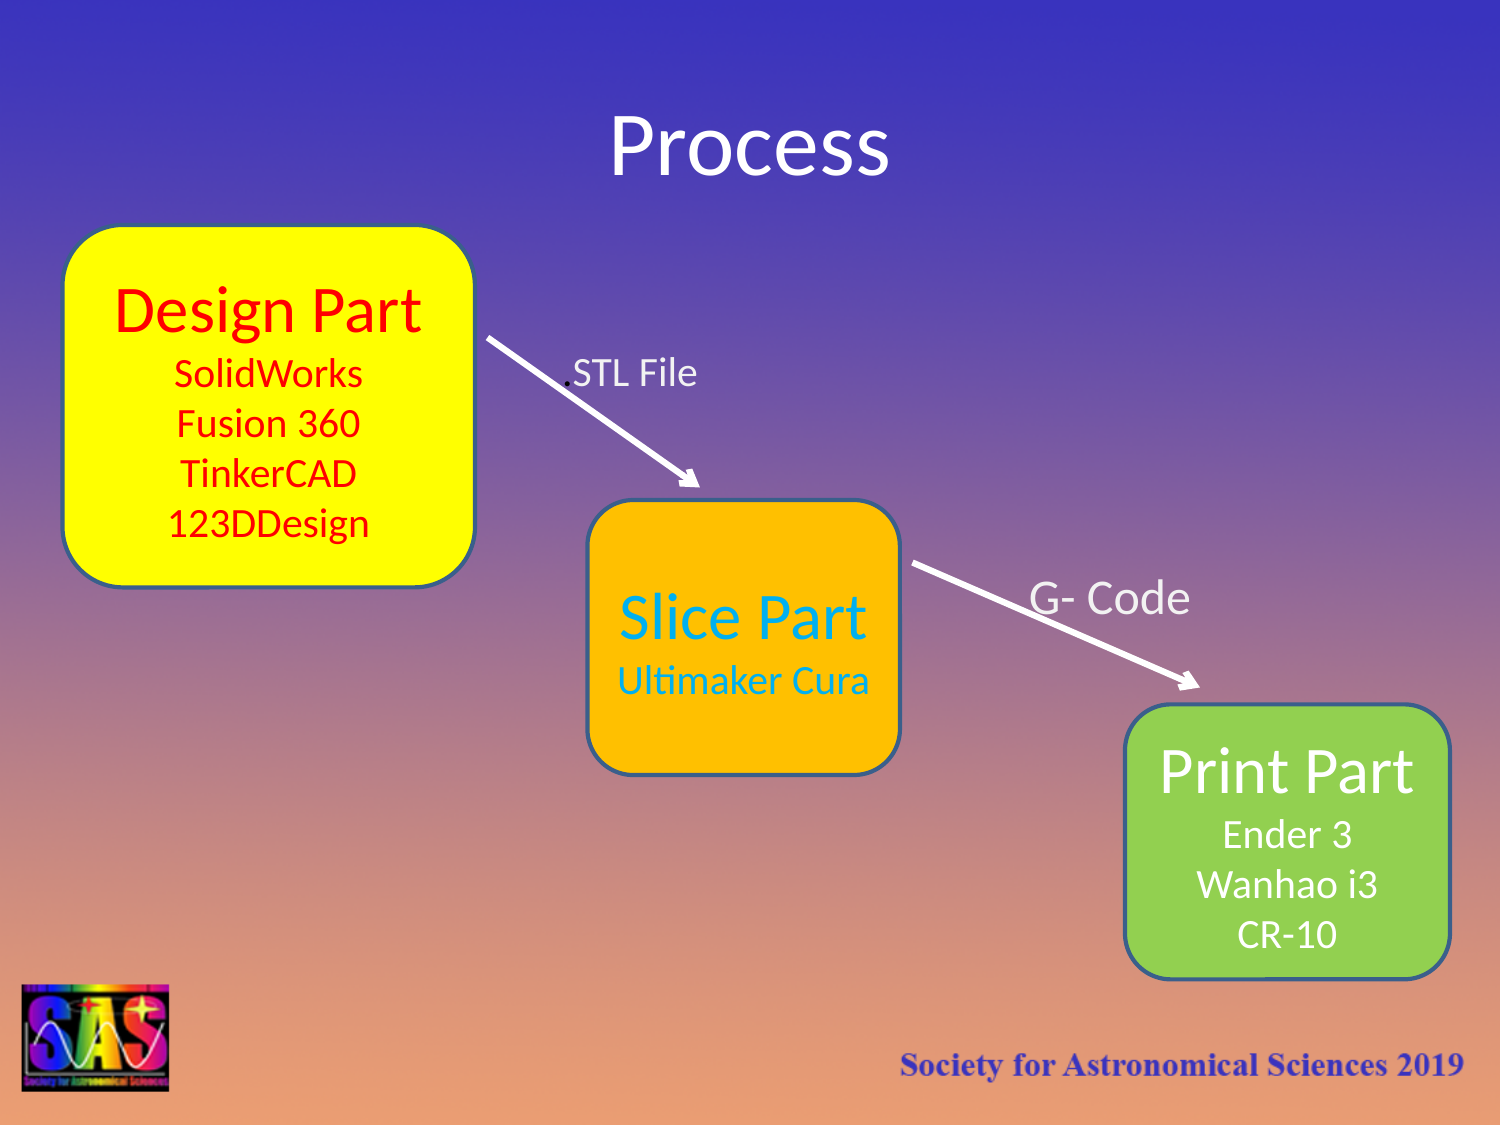

# Process
Design Part
SolidWorks
Fusion 360
TinkerCAD
123DDesign
.STL File
Slice Part
Ultimaker Cura
G- Code
Print Part
Ender 3
Wanhao i3
CR-10